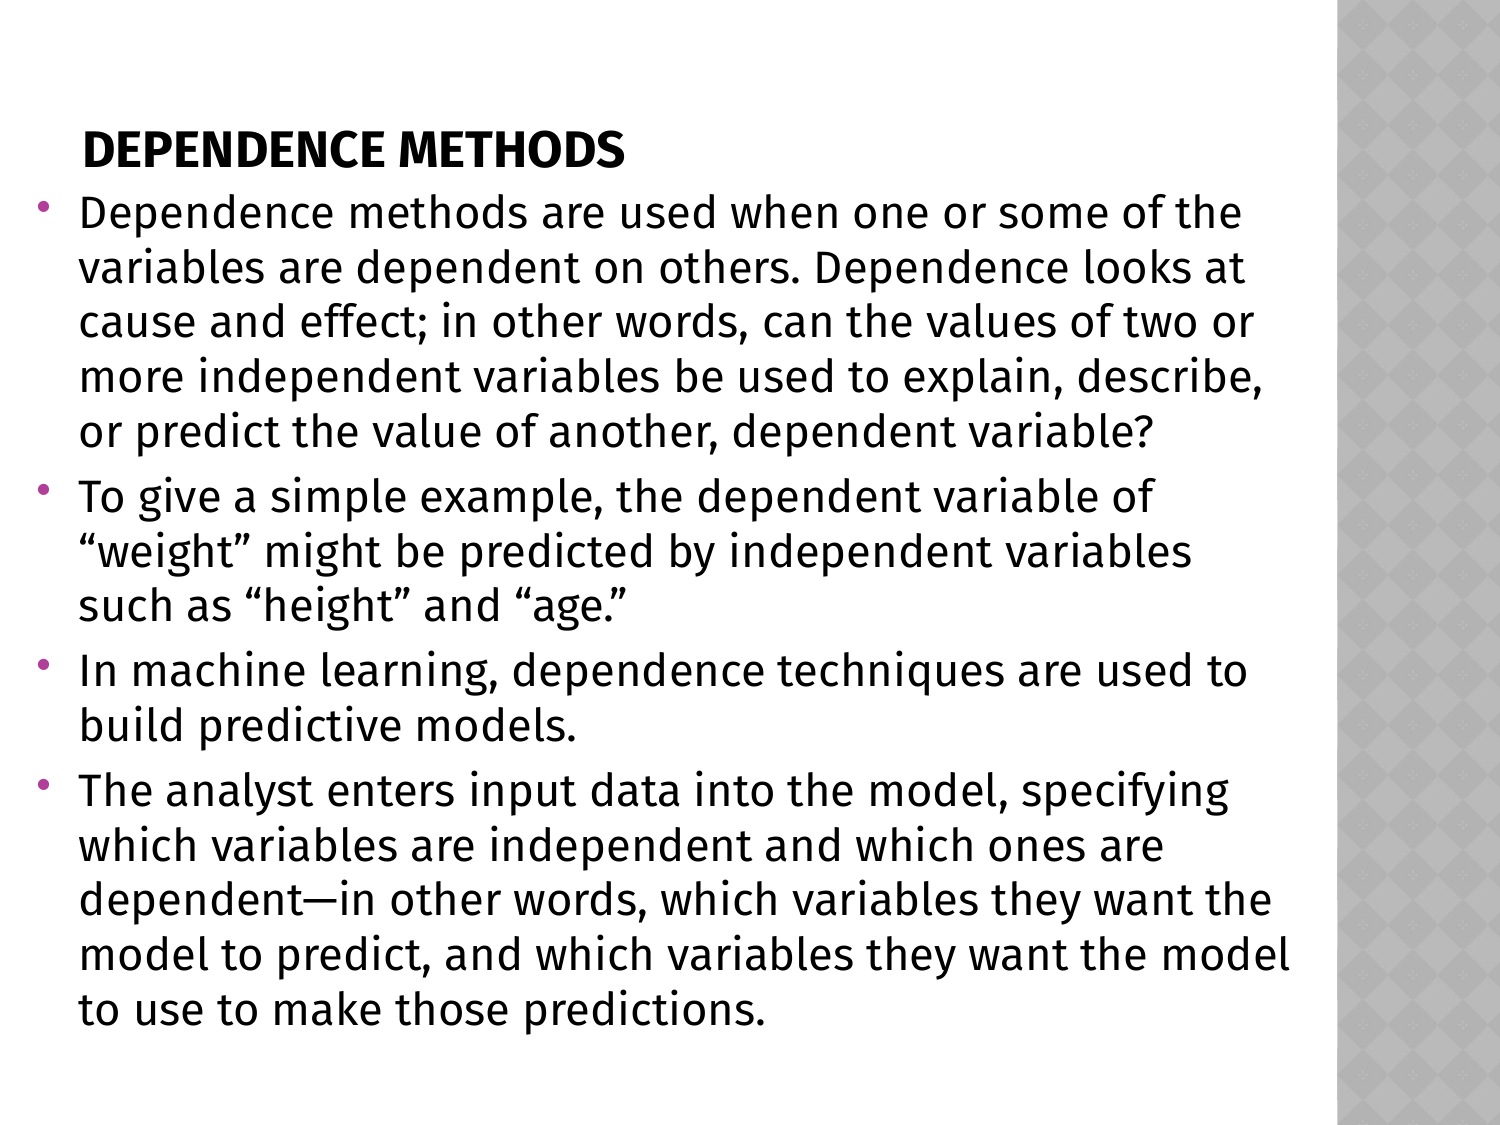

# Dependence methods
Dependence methods are used when one or some of the variables are dependent on others. Dependence looks at cause and effect; in other words, can the values of two or more independent variables be used to explain, describe, or predict the value of another, dependent variable?
To give a simple example, the dependent variable of “weight” might be predicted by independent variables such as “height” and “age.”
In machine learning, dependence techniques are used to build predictive models.
The analyst enters input data into the model, specifying which variables are independent and which ones are dependent—in other words, which variables they want the model to predict, and which variables they want the model to use to make those predictions.